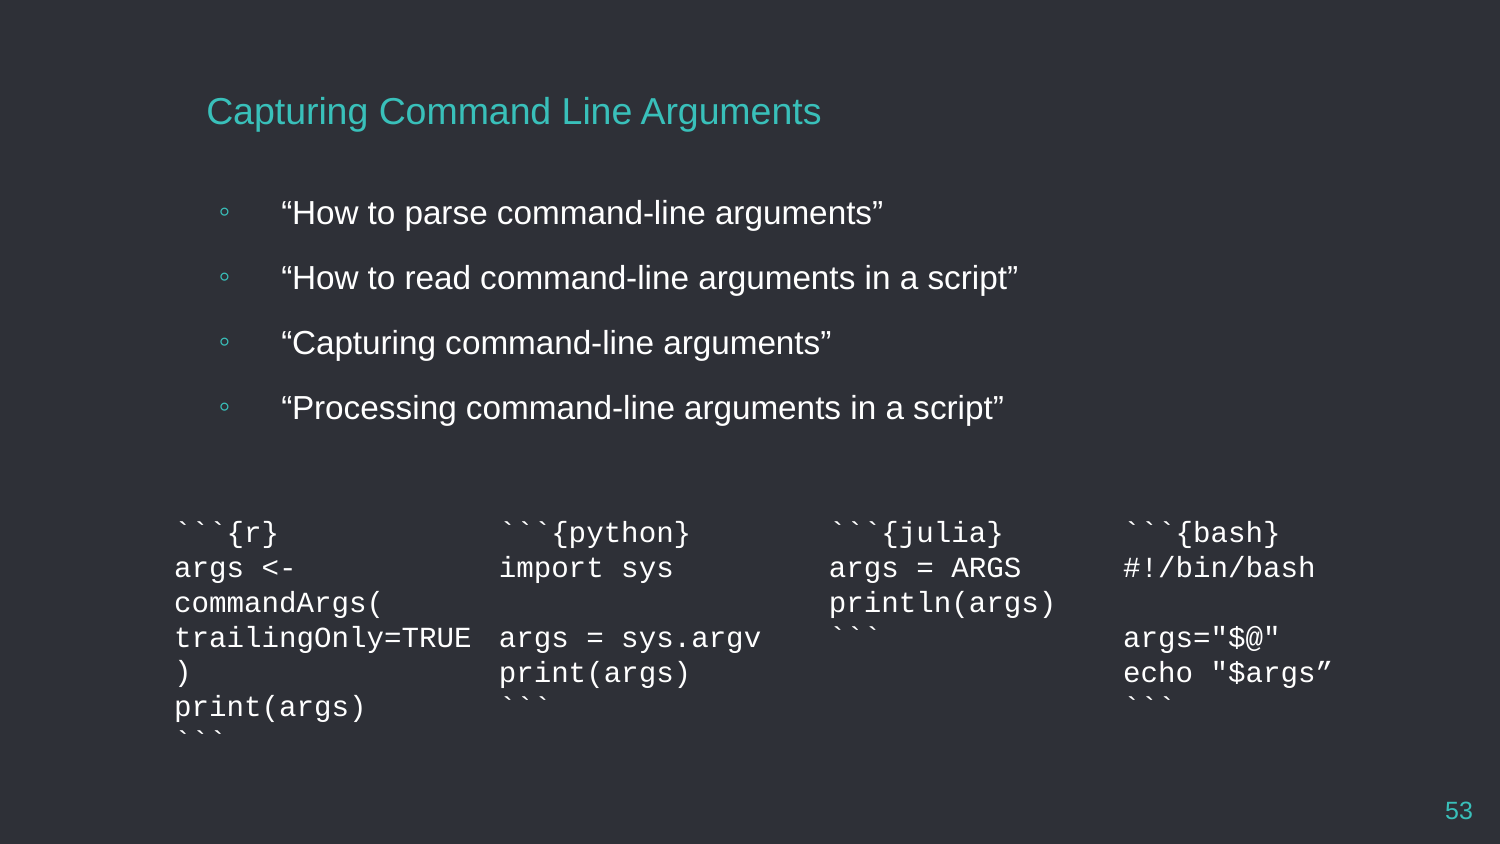

# Capturing Command Line Arguments
“How to parse command-line arguments”
“How to read command-line arguments in a script”
“Capturing command-line arguments”
“Processing command-line arguments in a script”

```{r}
args <-
commandArgs(
trailingOnly=TRUE
)
print(args)
```
```{julia}
args = ARGS
println(args)
```
```{python}
import sys

args = sys.argv
print(args)
```
```{bash}
#!/bin/bash

args="$@"
echo "$args”
```
53